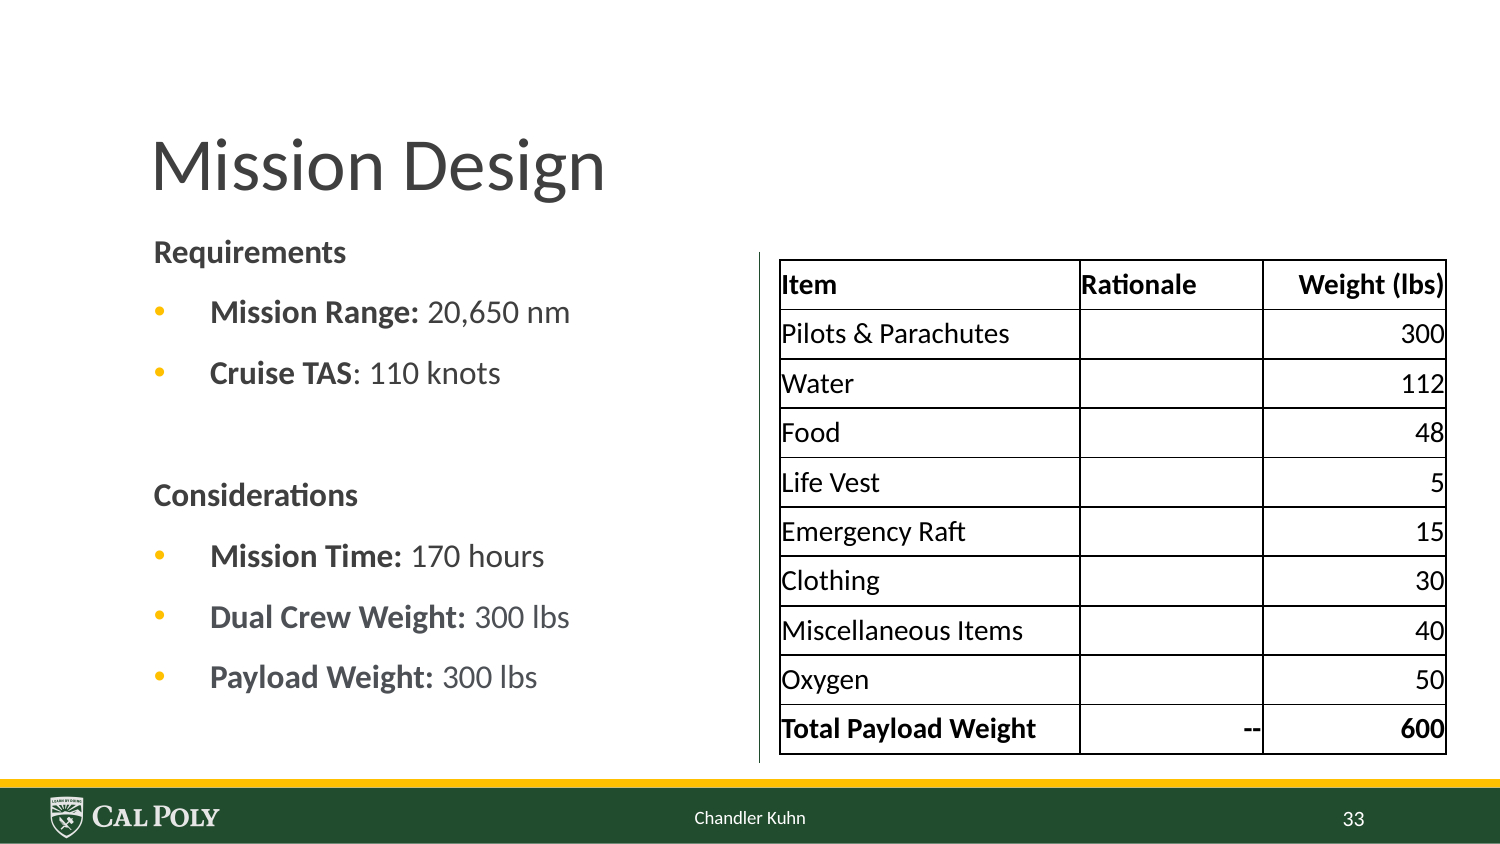

# Mission Design
Requirements
Mission Range: 20,650 nm
Cruise TAS: 110 knots

Considerations
Mission Time: 170 hours
Dual Crew Weight: 300 lbs
Payload Weight: 300 lbs
| Item | Rationale | Weight (lbs) |
| --- | --- | --- |
| Pilots & Parachutes |  | 300 |
| Water |  | 112 |
| Food |  | 48 |
| Life Vest |  | 5 |
| Emergency Raft |  | 15 |
| Clothing |  | 30 |
| Miscellaneous Items |  | 40 |
| Oxygen |  | 50 |
| Total Payload Weight | -- | 600 |
Chandler Kuhn
33